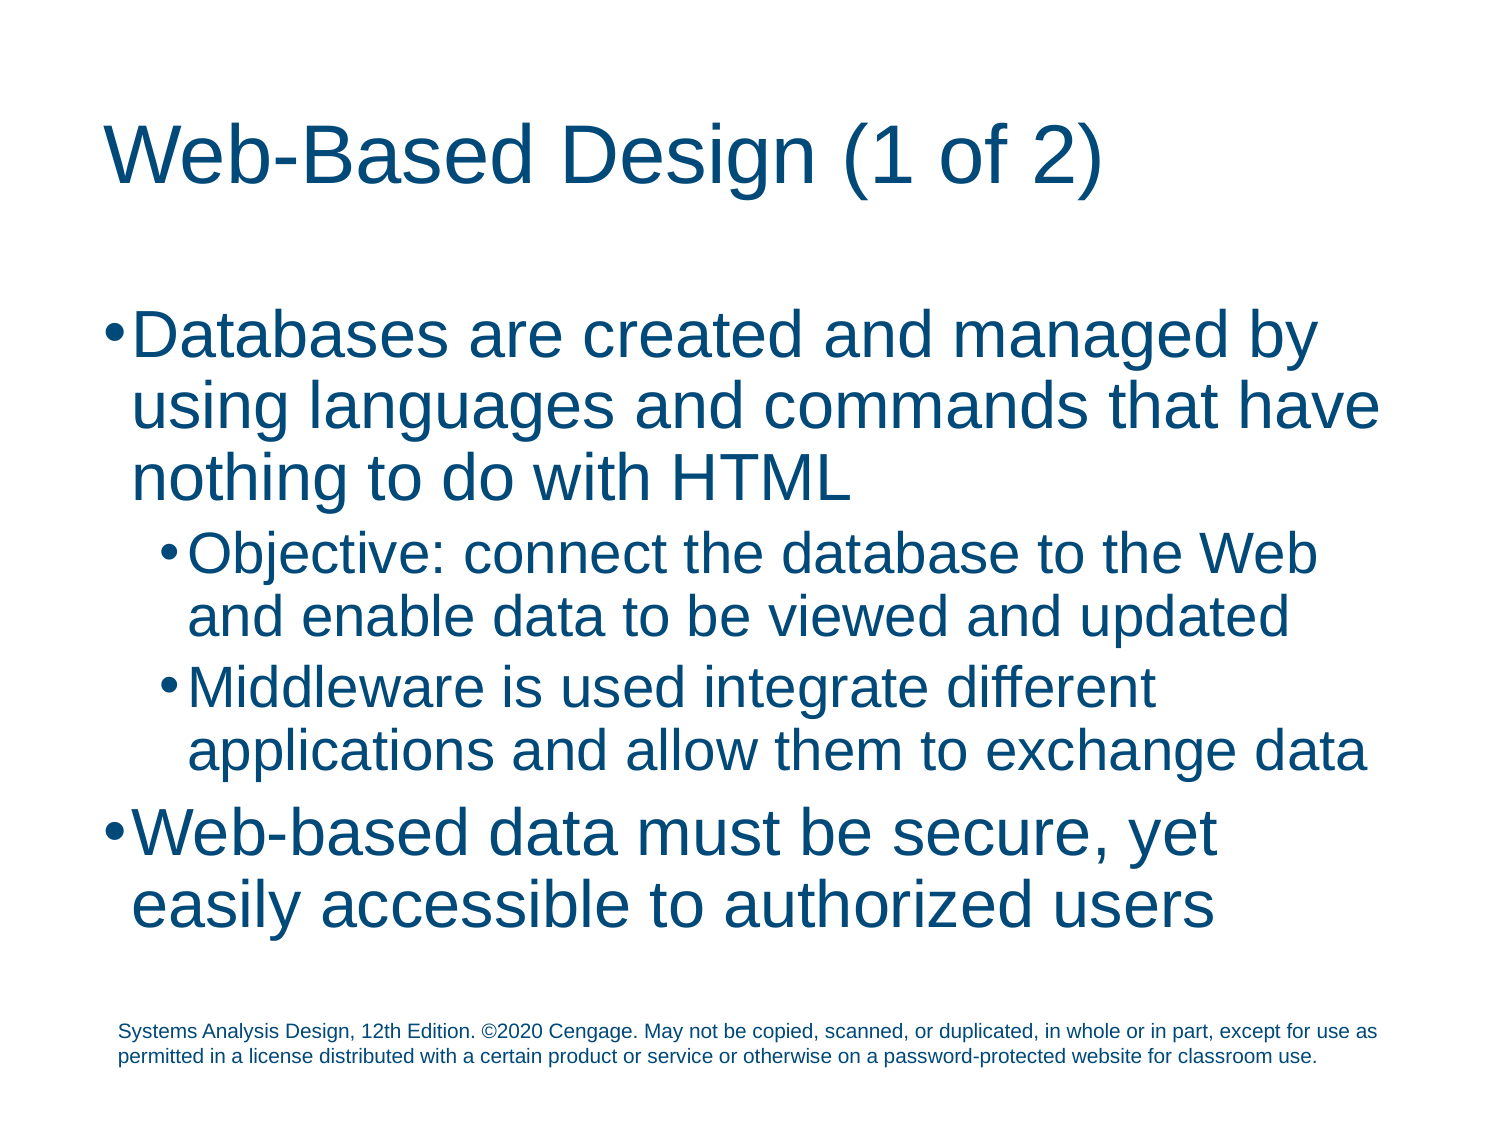

# Web-Based Design (1 of 2)
Databases are created and managed by using languages and commands that have nothing to do with HTML
Objective: connect the database to the Web and enable data to be viewed and updated
Middleware is used integrate different applications and allow them to exchange data
Web-based data must be secure, yet easily accessible to authorized users

Systems Analysis Design, 12th Edition. ©2020 Cengage. May not be copied, scanned, or duplicated, in whole or in part, except for use as permitted in a license distributed with a certain product or service or otherwise on a password-protected website for classroom use.